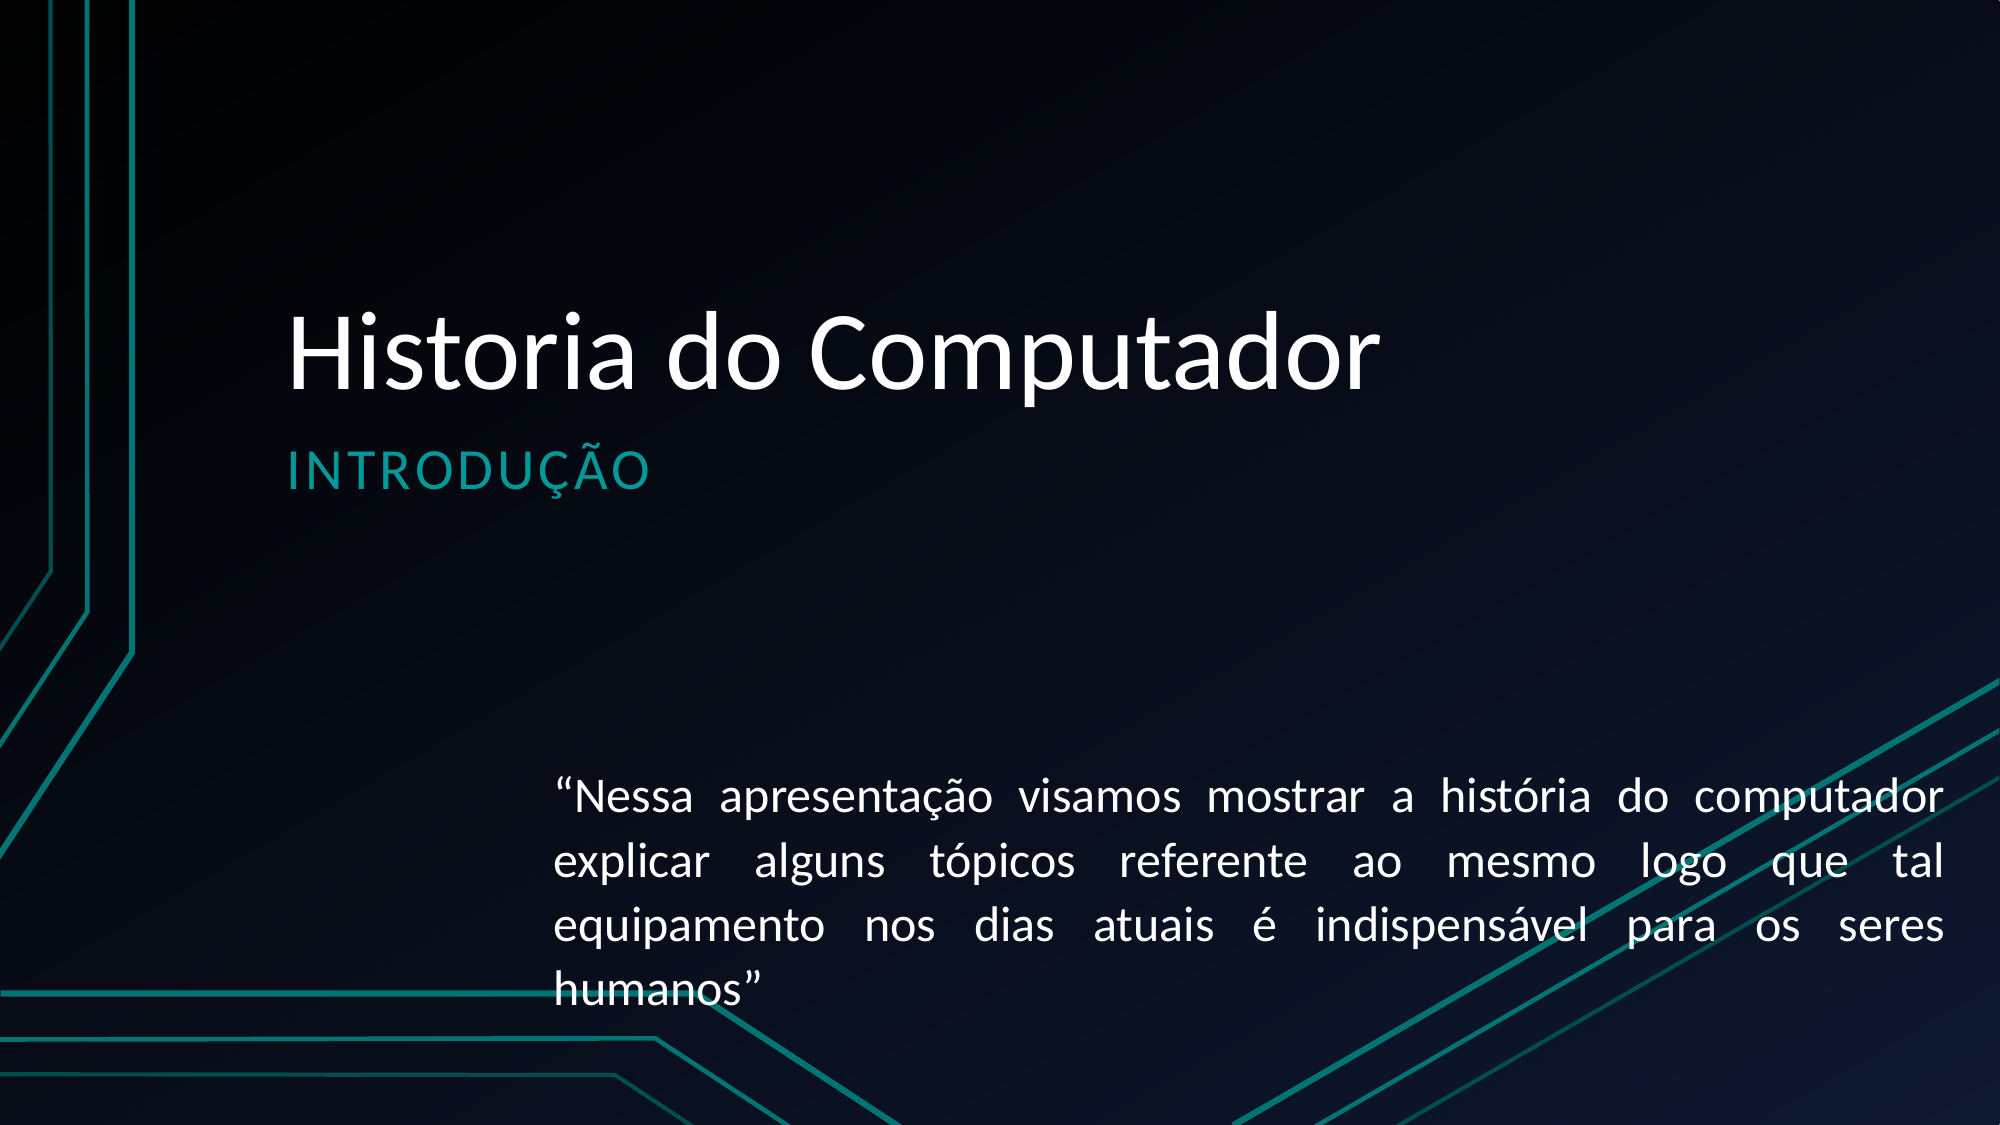

# Historia do Computador
INTRODUÇÃO
“Nessa apresentação visamos mostrar a história do computador explicar alguns tópicos referente ao mesmo logo que tal equipamento nos dias atuais é indispensável para os seres humanos”